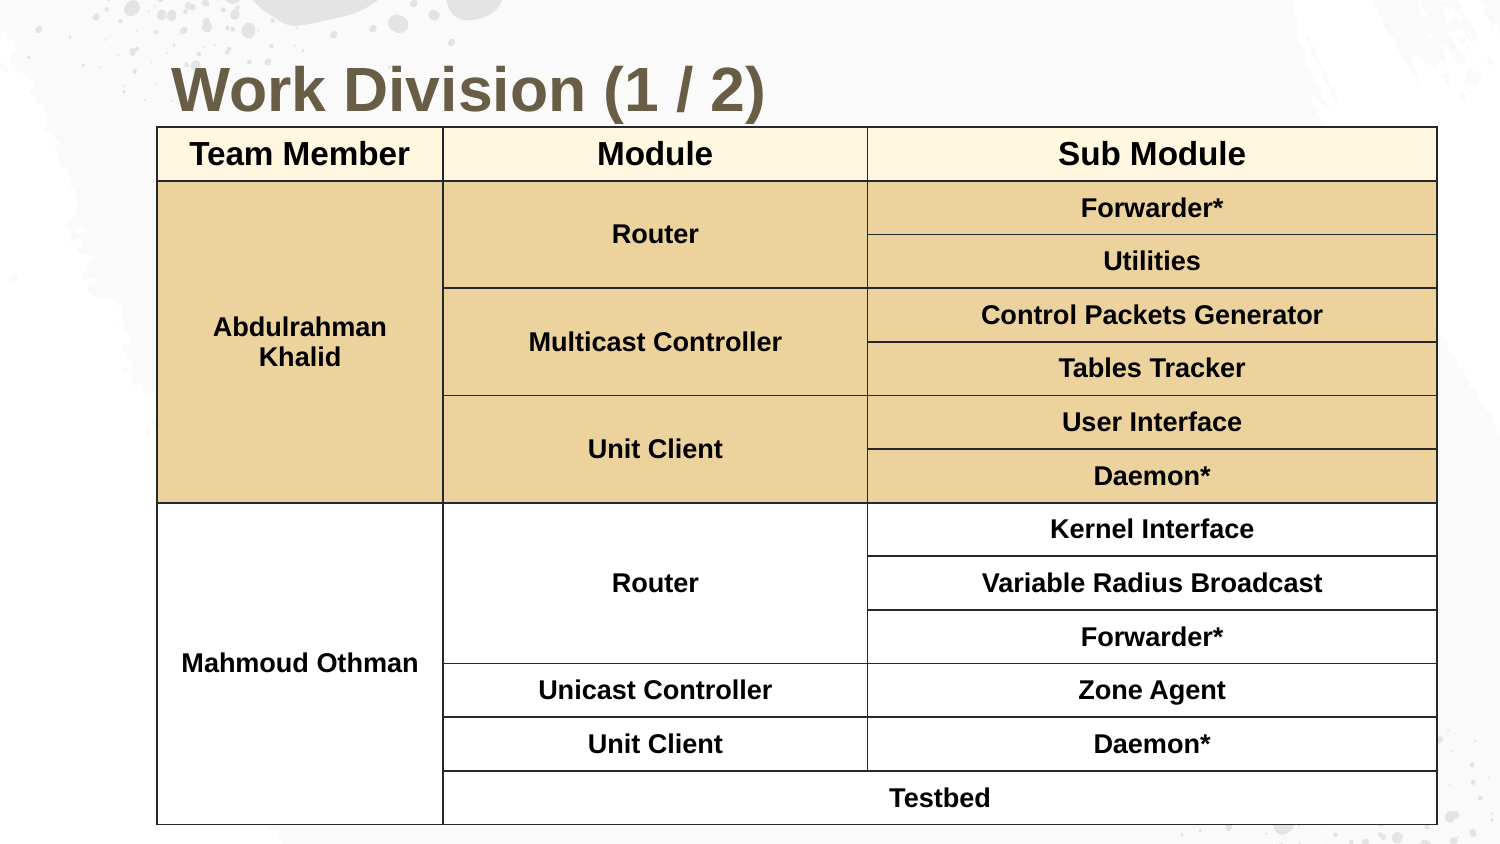

# Work Division (1 / 2)
| Team Member | Module | Sub Module |
| --- | --- | --- |
| Abdulrahman Khalid | Router | Forwarder\* |
|  |  | Utilities |
|  | Multicast Controller | Control Packets Generator |
|  |  | Tables Tracker |
|  | Unit Client | User Interface |
|  |  | Daemon\* |
| Mahmoud Othman | Router | Kernel Interface |
|  |  | Variable Radius Broadcast |
|  |  | Forwarder\* |
|  | Unicast Controller | Zone Agent |
|  | Unit Client | Daemon\* |
|  | Testbed |  |